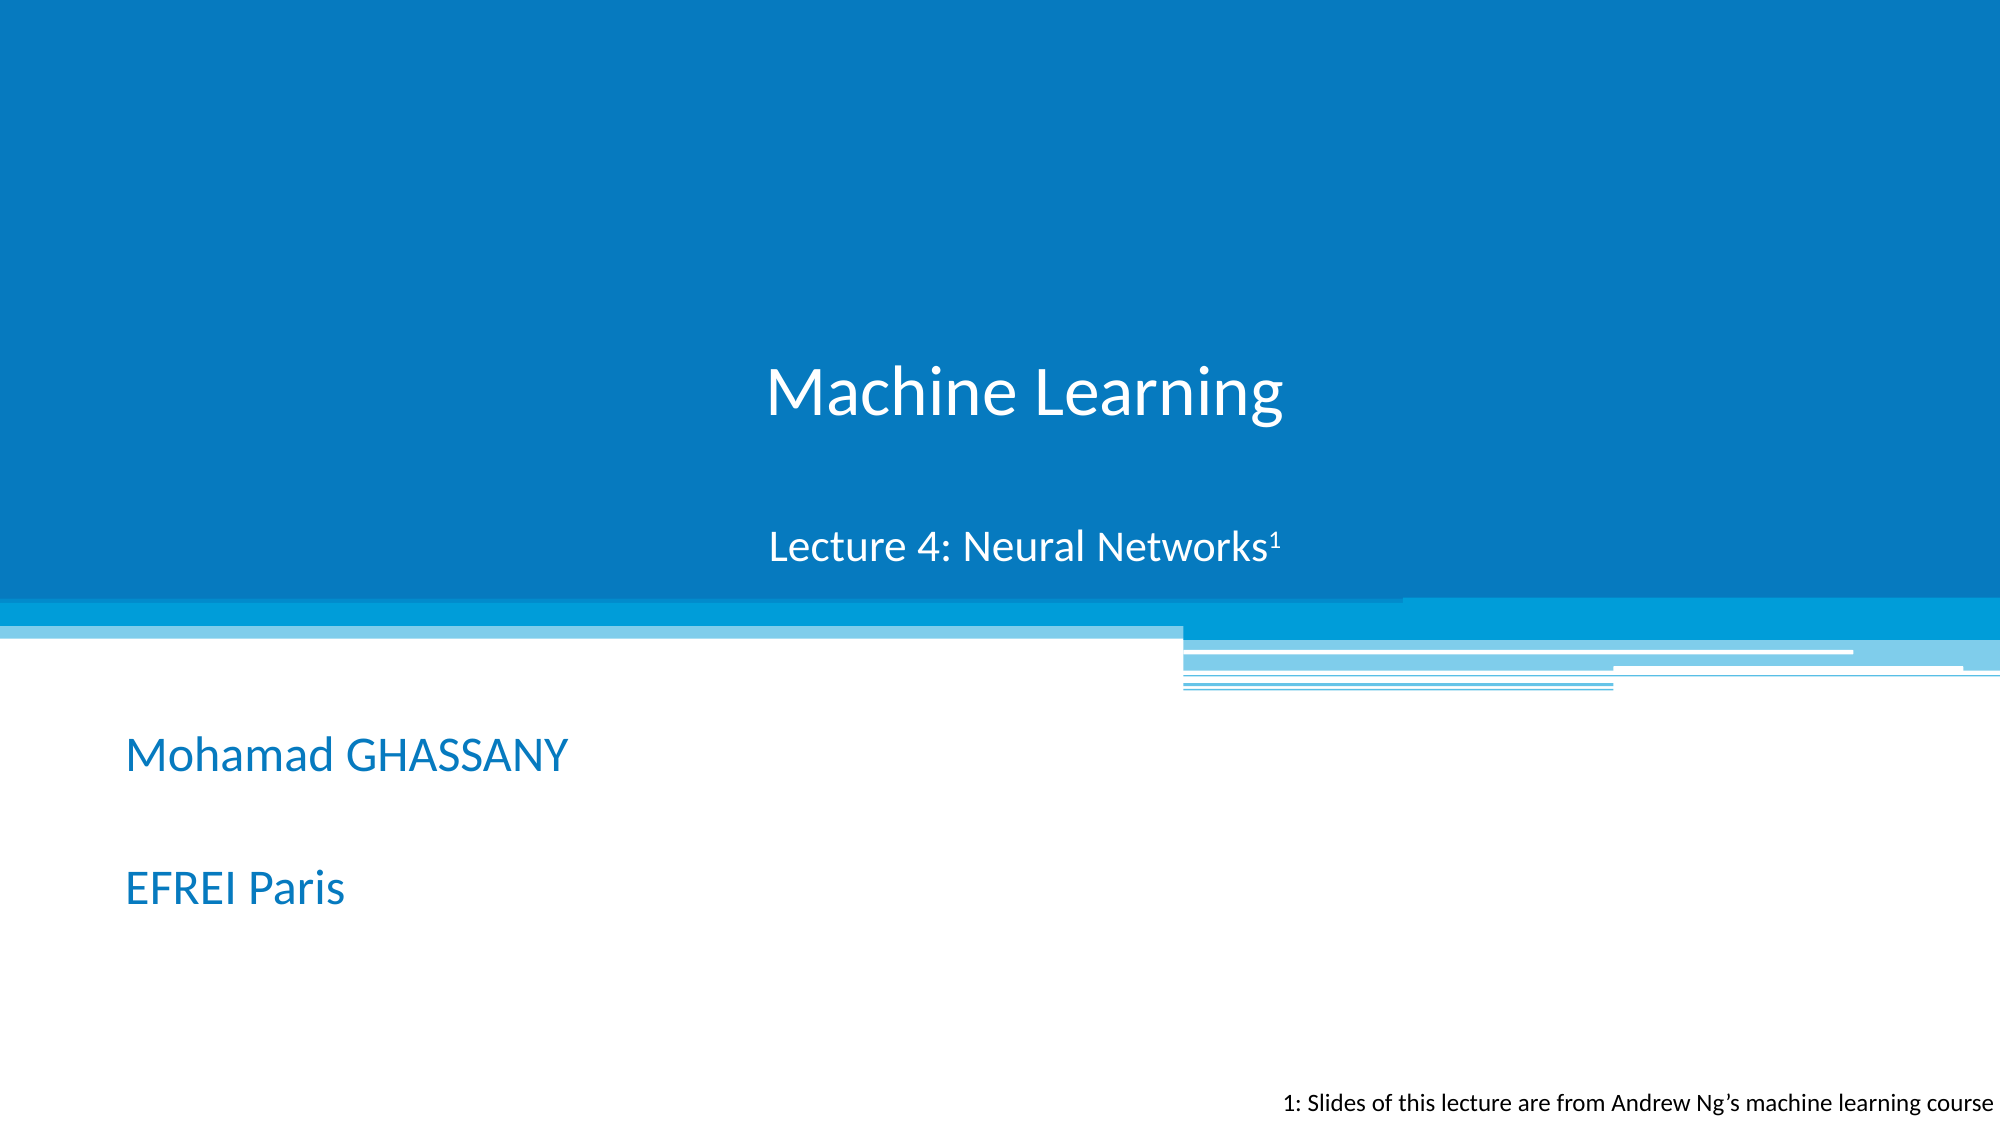

# Machine Learning Lecture 4: Neural Networks1
Mohamad GHASSANY

EFREI Paris
1: Slides of this lecture are from Andrew Ng’s machine learning course